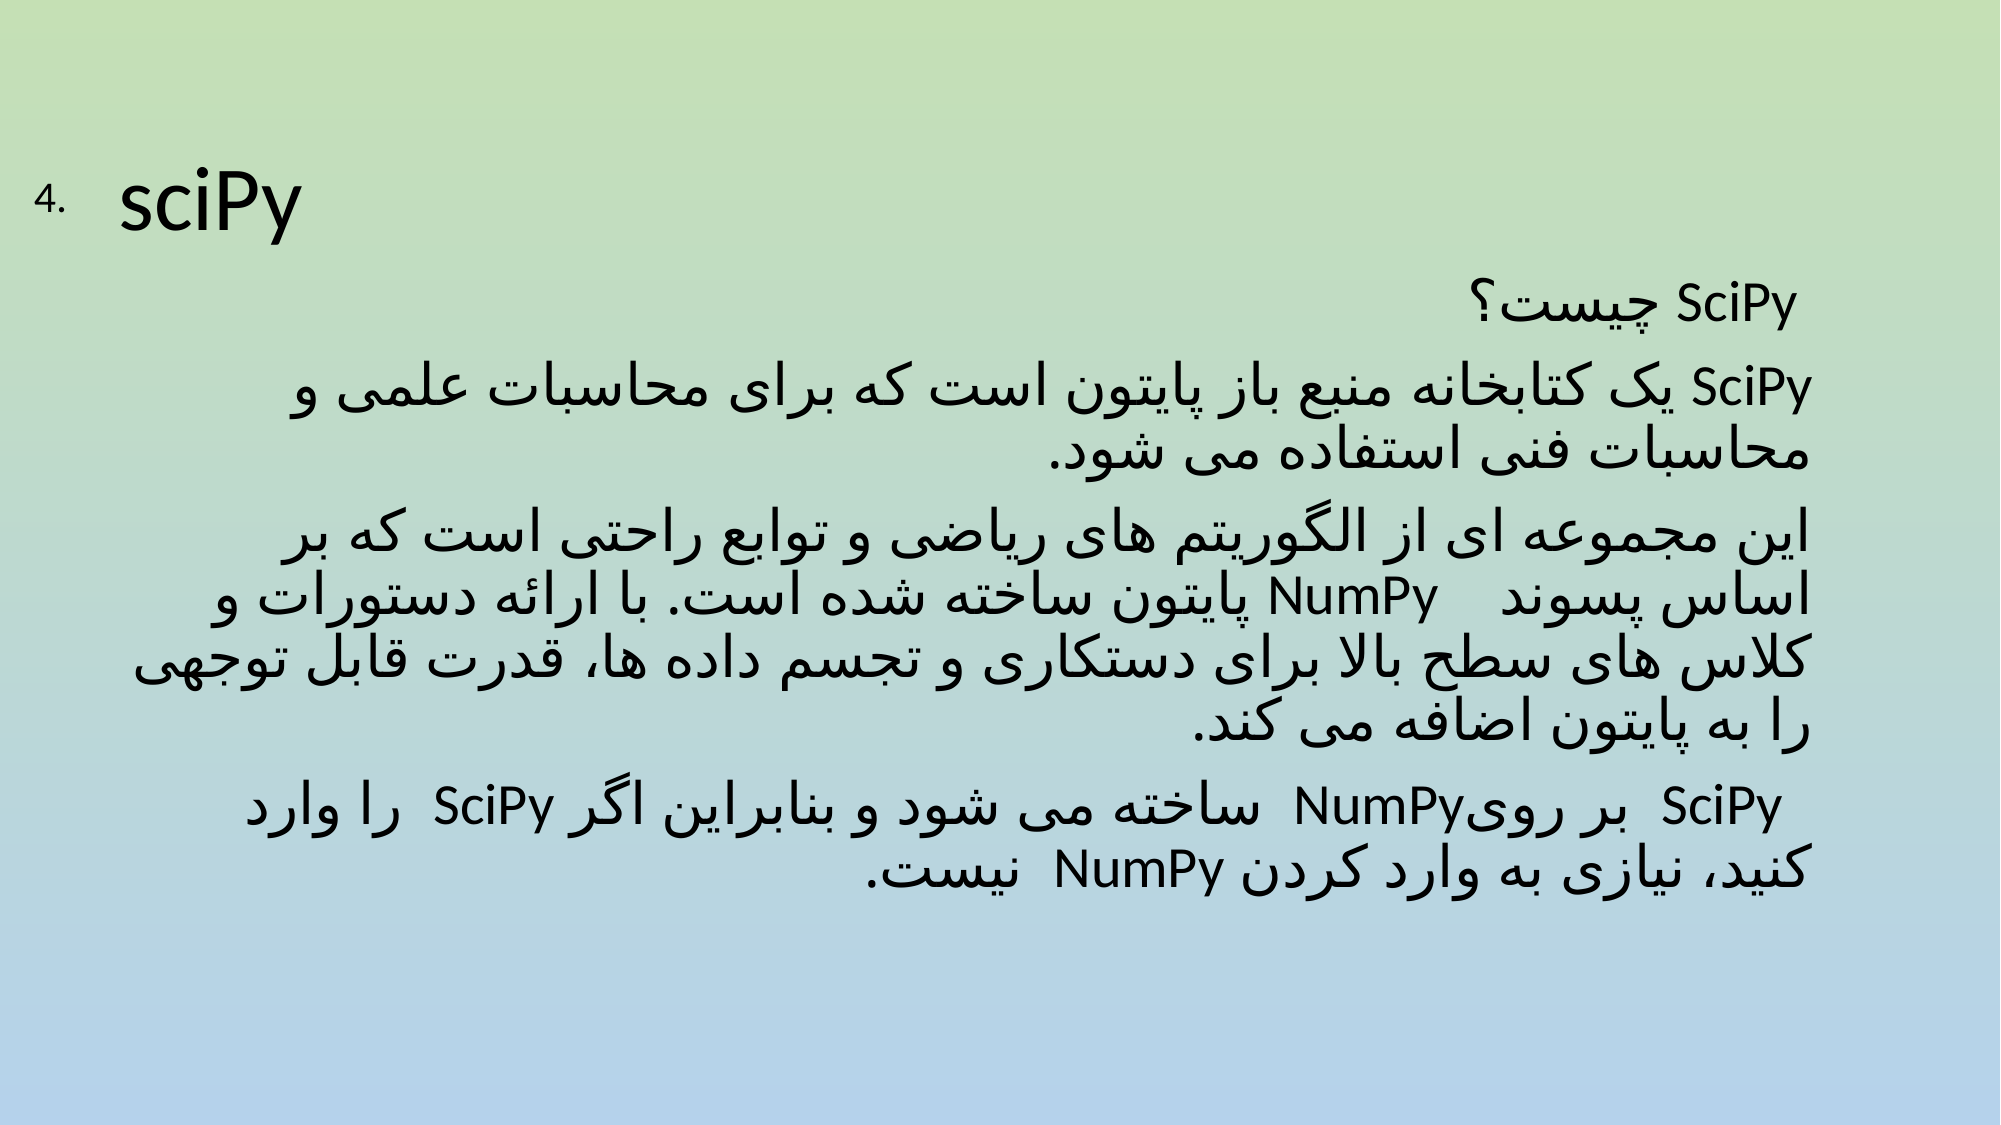

sciPy
 SciPy چیست؟
SciPy یک کتابخانه منبع باز پایتون است که برای محاسبات علمی و محاسبات فنی استفاده می شود.
این مجموعه ای از الگوریتم های ریاضی و توابع راحتی است که بر اساس پسوند    NumPy پایتون ساخته شده است. با ارائه دستورات و کلاس های سطح بالا برای دستکاری و تجسم داده ها، قدرت قابل توجهی را به پایتون اضافه می کند.
  SciPy  بر رویNumPy  ساخته می شود و بنابراین اگر SciPy  را وارد کنید، نیازی به وارد کردن NumPy  نیست.
# 4.